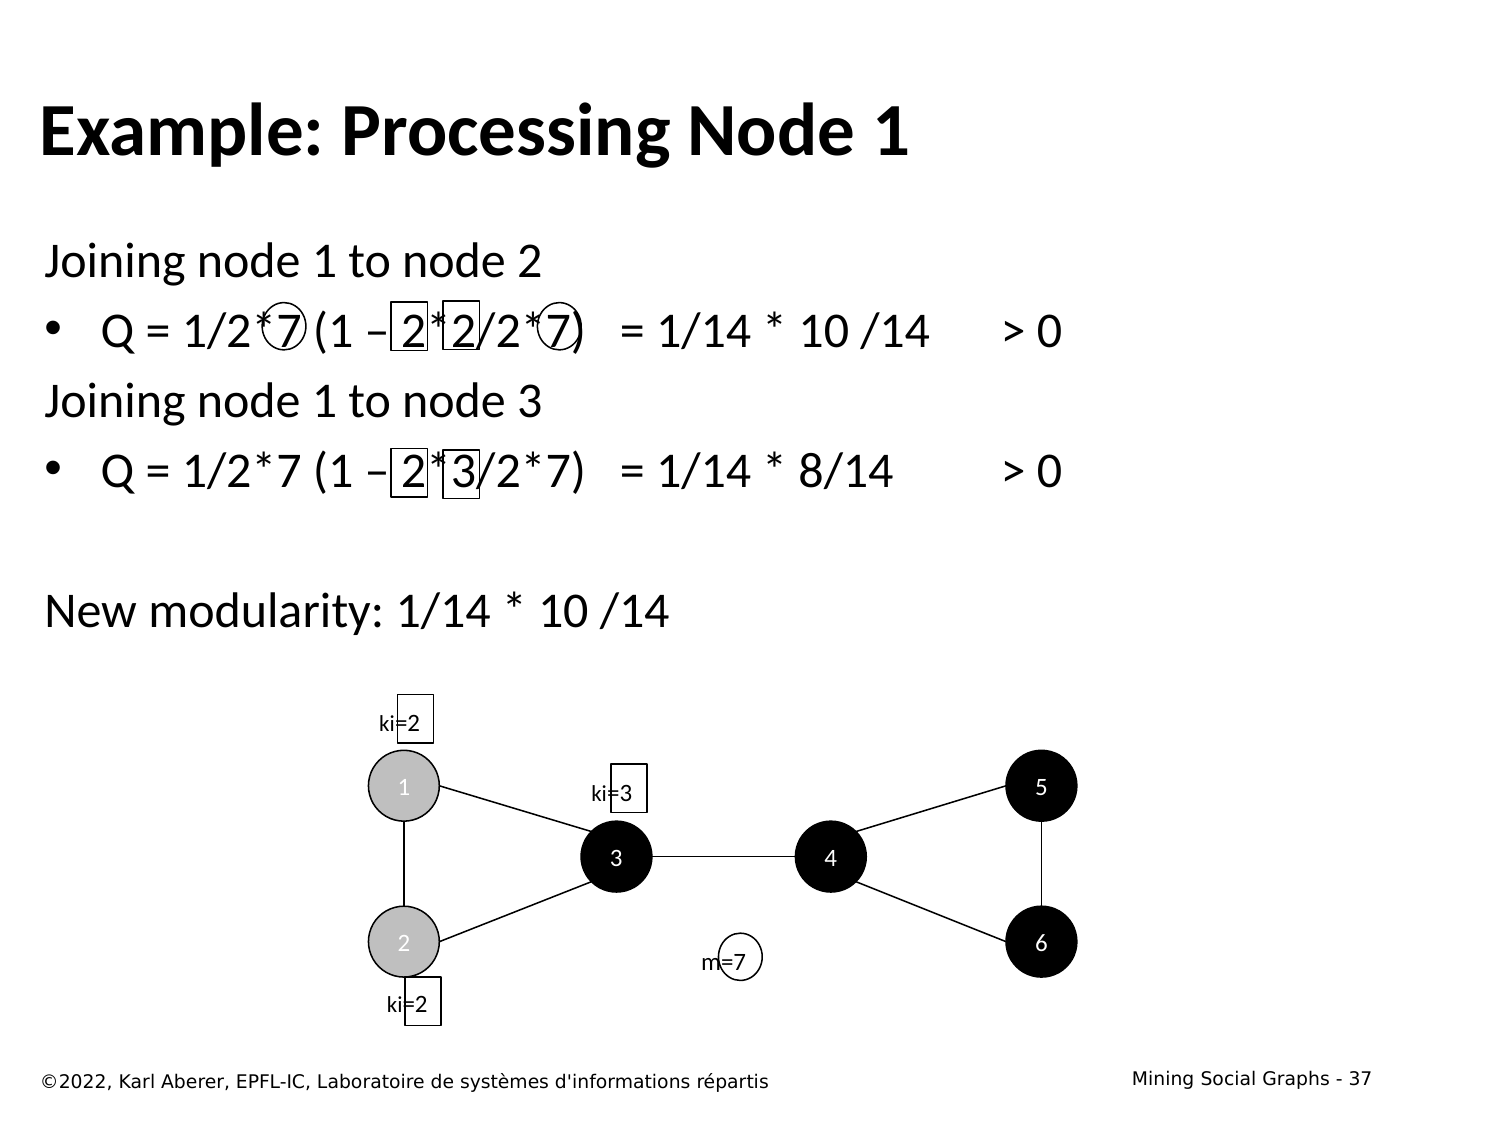

# Example: Processing Node 1
Joining node 1 to node 2
Q = 1/2*7 (1 – 2*2/2*7)   = 1/14 * 10 /14 	> 0
Joining node 1 to node 3
Q = 1/2*7 (1 – 2*3/2*7)   = 1/14 * 8/14 	> 0

New modularity: 1/14 * 10 /14

ki=2
1
5
3
4
2
6

ki=3

m=7

ki=2
©2022, Karl Aberer, EPFL-IC, Laboratoire de systèmes d'informations répartis